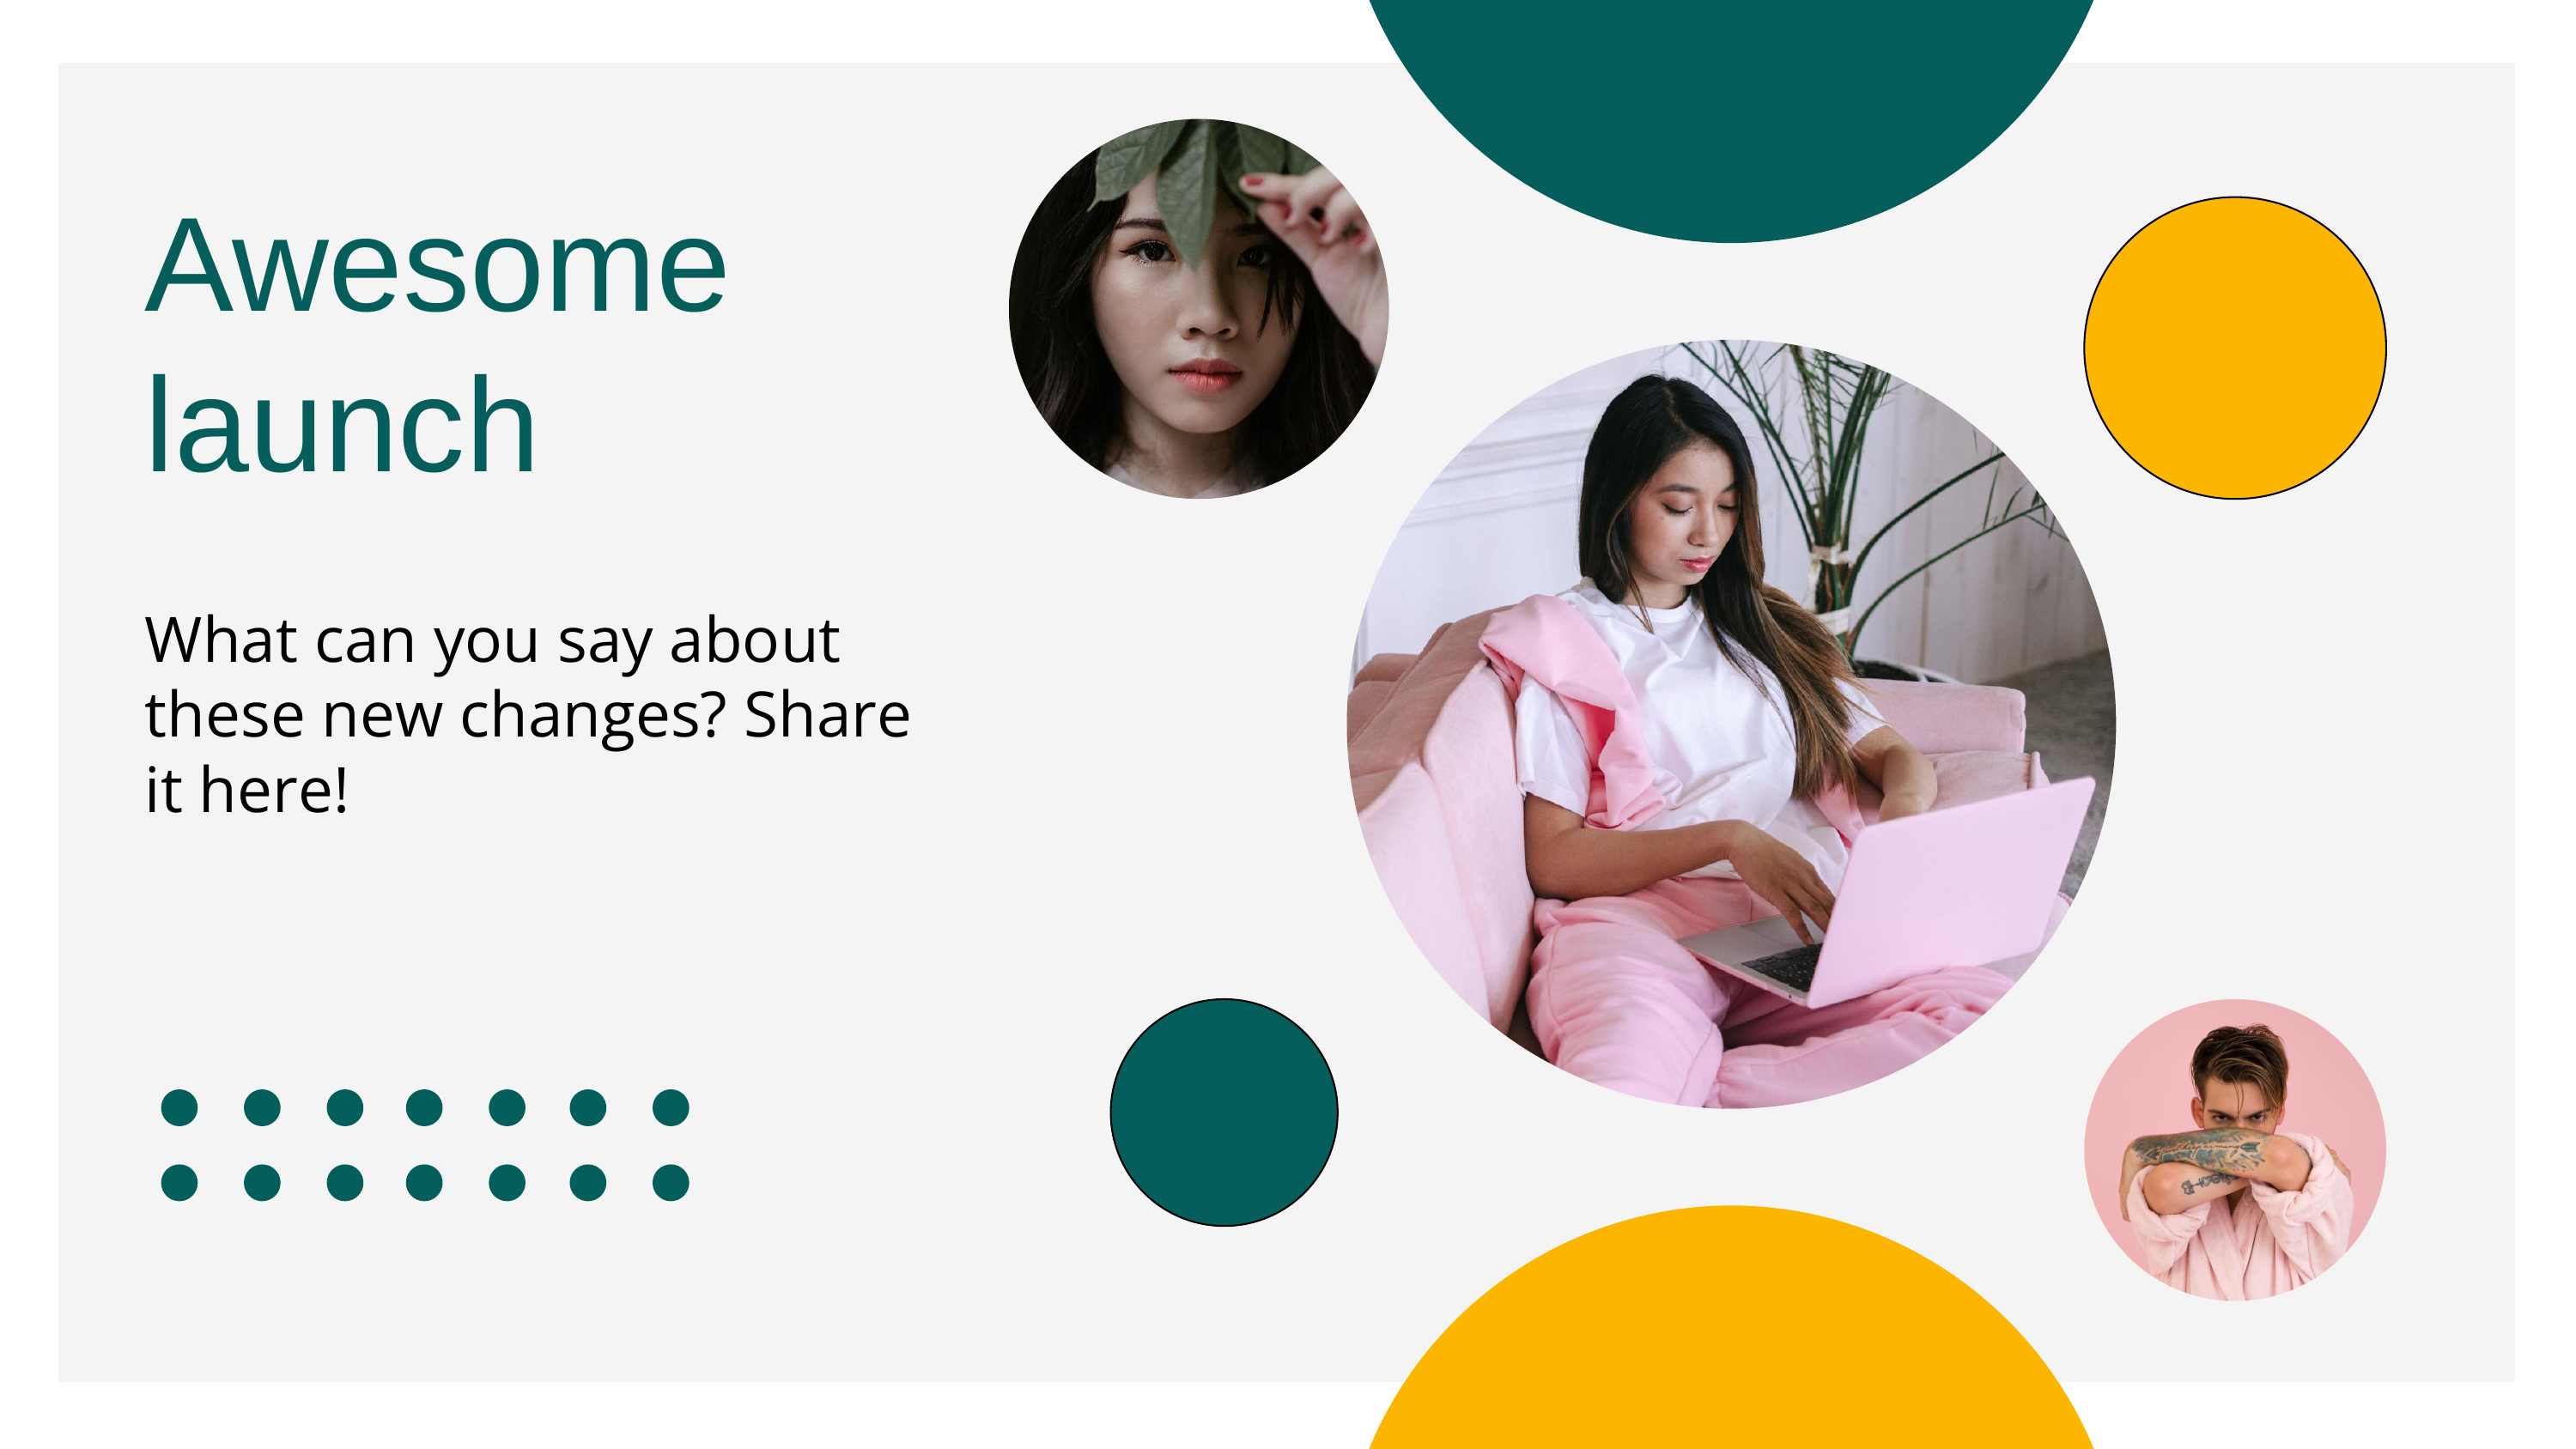

Awesome
launch

What can you say about these new changes? Share it here!